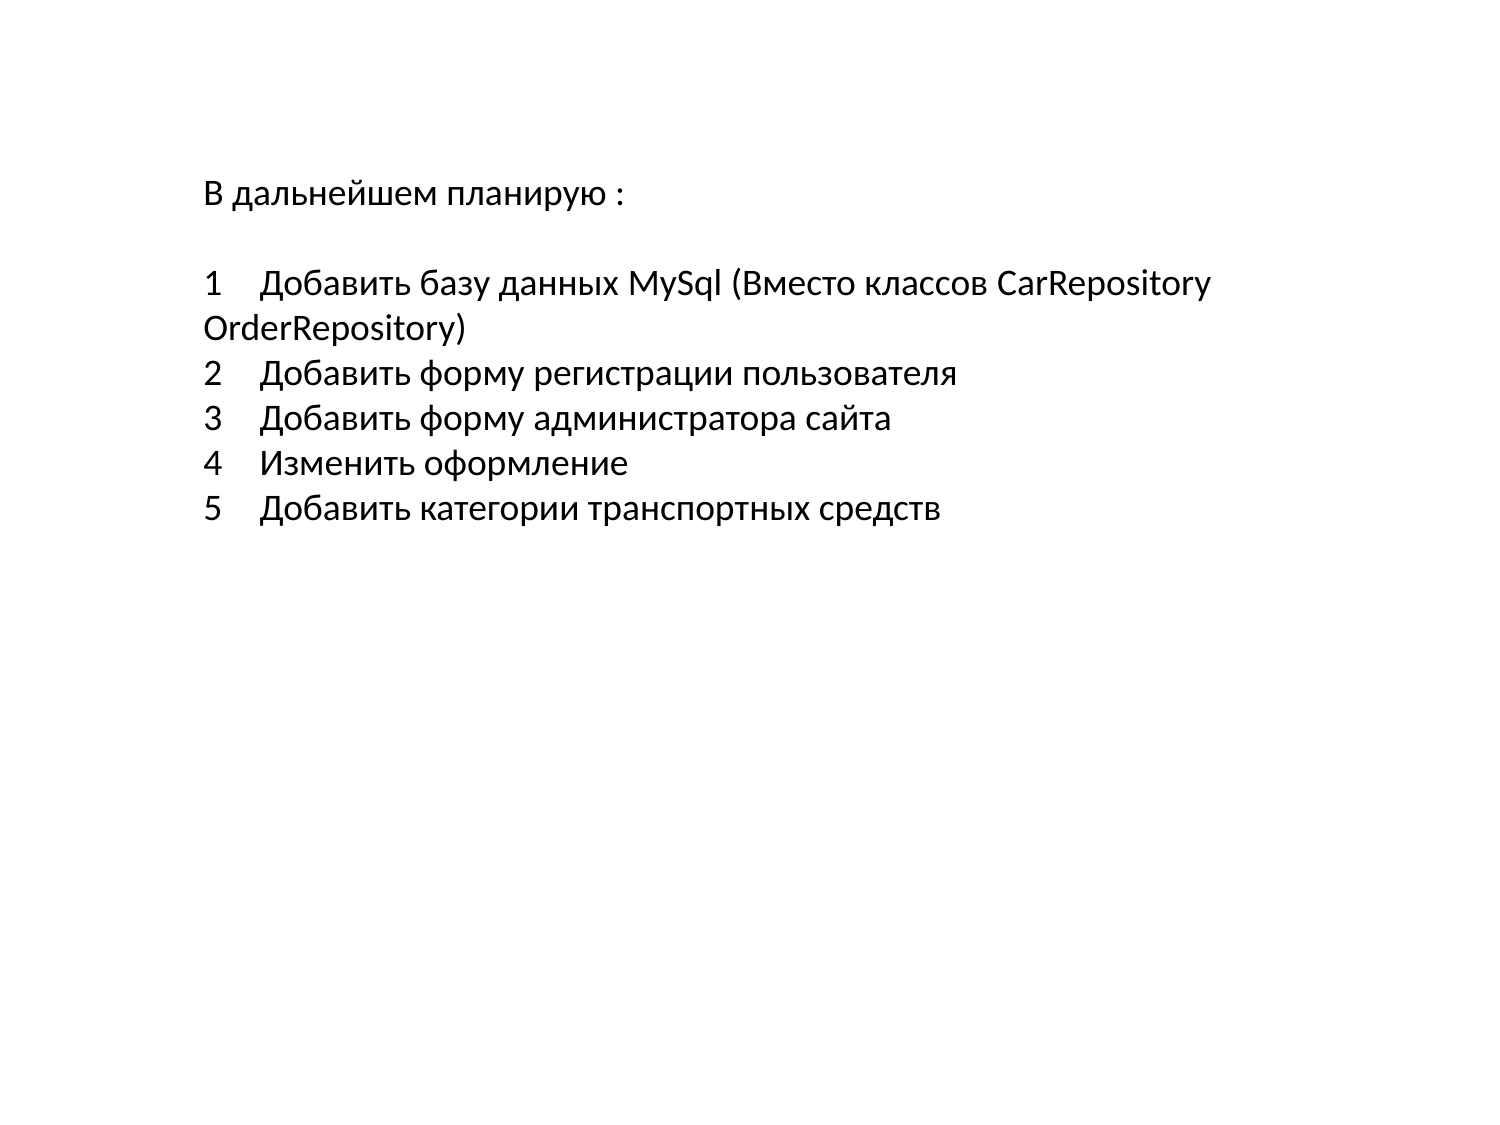

В дальнейшем планирую :

Добавить базу данных MySql (Вместо классов CarRepository
OrderRepository)
Добавить форму регистрации пользователя
Добавить форму администратора сайта
Изменить оформление
Добавить категории транспортных средств